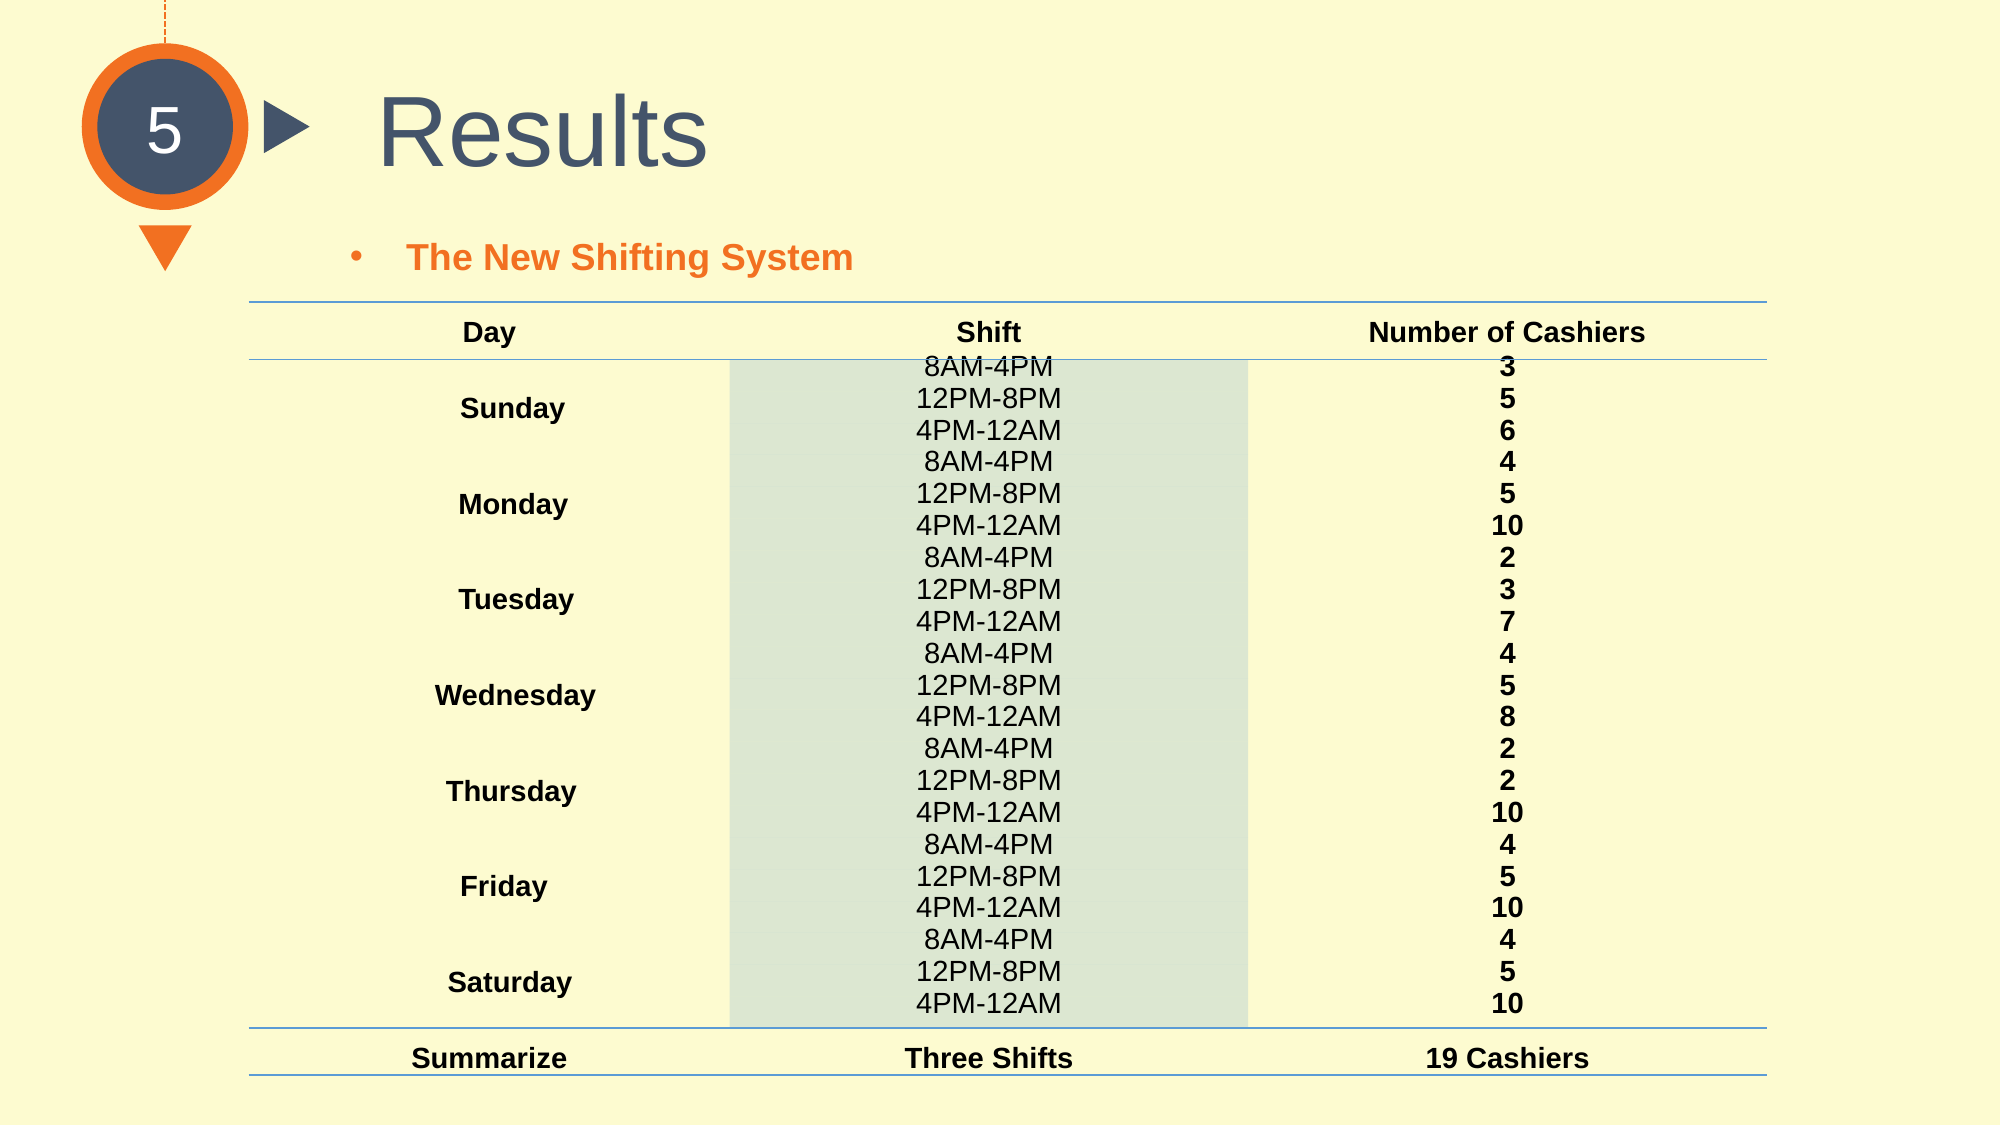

5
Results

The New Shifting System
| Day | Shift | Number of Cashiers |
| --- | --- | --- |
| Sunday | 8AM-4PM | 3 |
|  | 12PM-8PM | 5 |
|  | 4PM-12AM | 6 |
| Monday | 8AM-4PM | 4 |
|  | 12PM-8PM | 5 |
|  | 4PM-12AM | 10 |
| Tuesday | 8AM-4PM | 2 |
|  | 12PM-8PM | 3 |
|  | 4PM-12AM | 7 |
| Wednesday | 8AM-4PM | 4 |
|  | 12PM-8PM | 5 |
|  | 4PM-12AM | 8 |
| Thursday | 8AM-4PM | 2 |
|  | 12PM-8PM | 2 |
|  | 4PM-12AM | 10 |
| Friday | 8AM-4PM | 4 |
|  | 12PM-8PM | 5 |
|  | 4PM-12AM | 10 |
| Saturday | 8AM-4PM | 4 |
|  | 12PM-8PM | 5 |
|  | 4PM-12AM | 10 |
| Summarize | Three Shifts | 19 Cashiers |